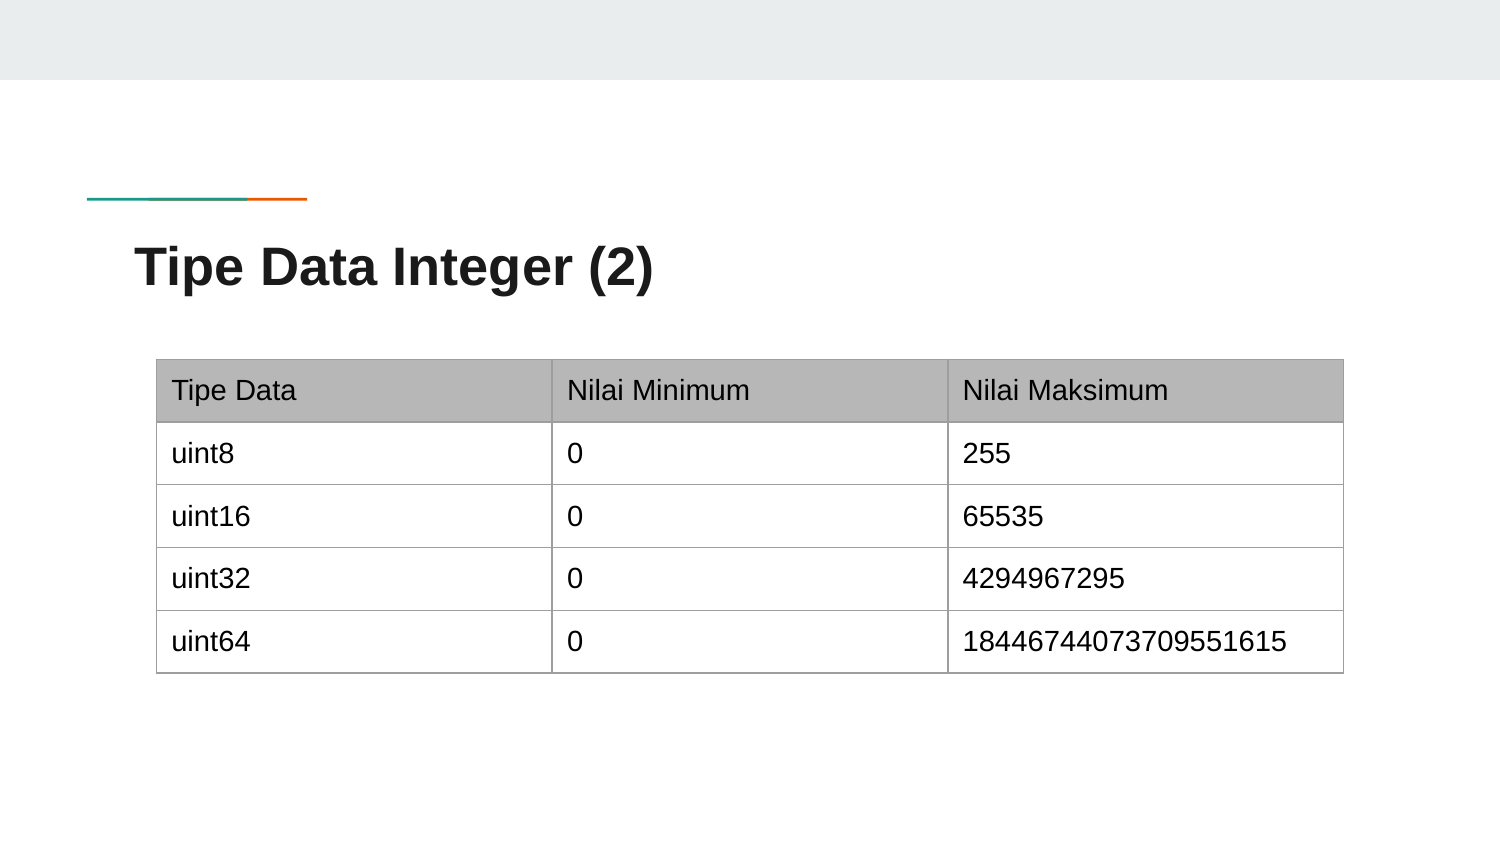

# Tipe Data Integer (2)
| Tipe Data | Nilai Minimum | Nilai Maksimum |
| --- | --- | --- |
| uint8 | 0 | 255 |
| uint16 | 0 | 65535 |
| uint32 | 0 | 4294967295 |
| uint64 | 0 | 18446744073709551615 |